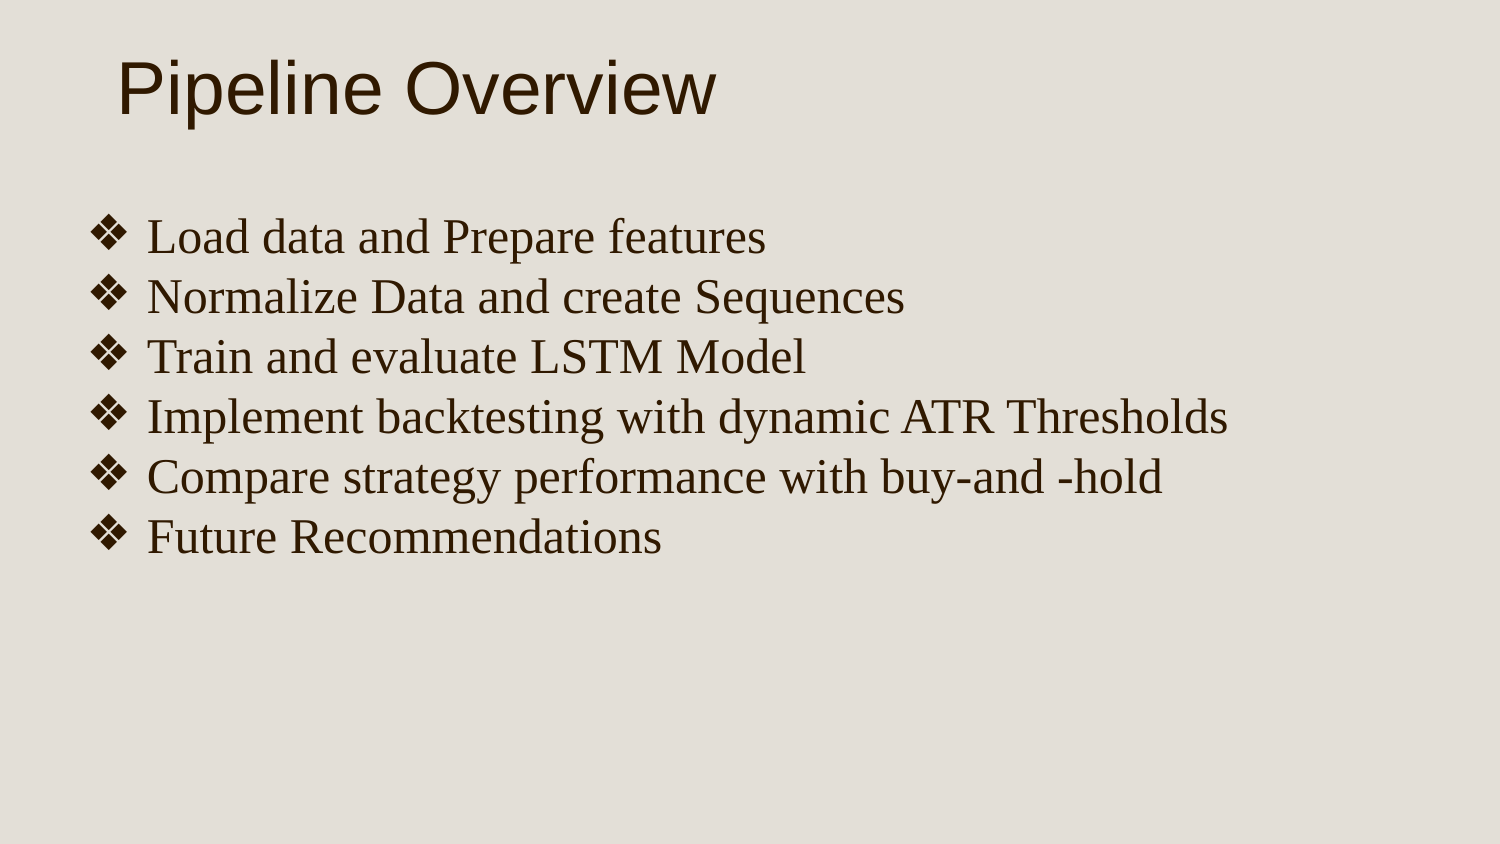

# Pipeline Overview
Load data and Prepare features
Normalize Data and create Sequences
Train and evaluate LSTM Model
Implement backtesting with dynamic ATR Thresholds
Compare strategy performance with buy-and -hold
Future Recommendations